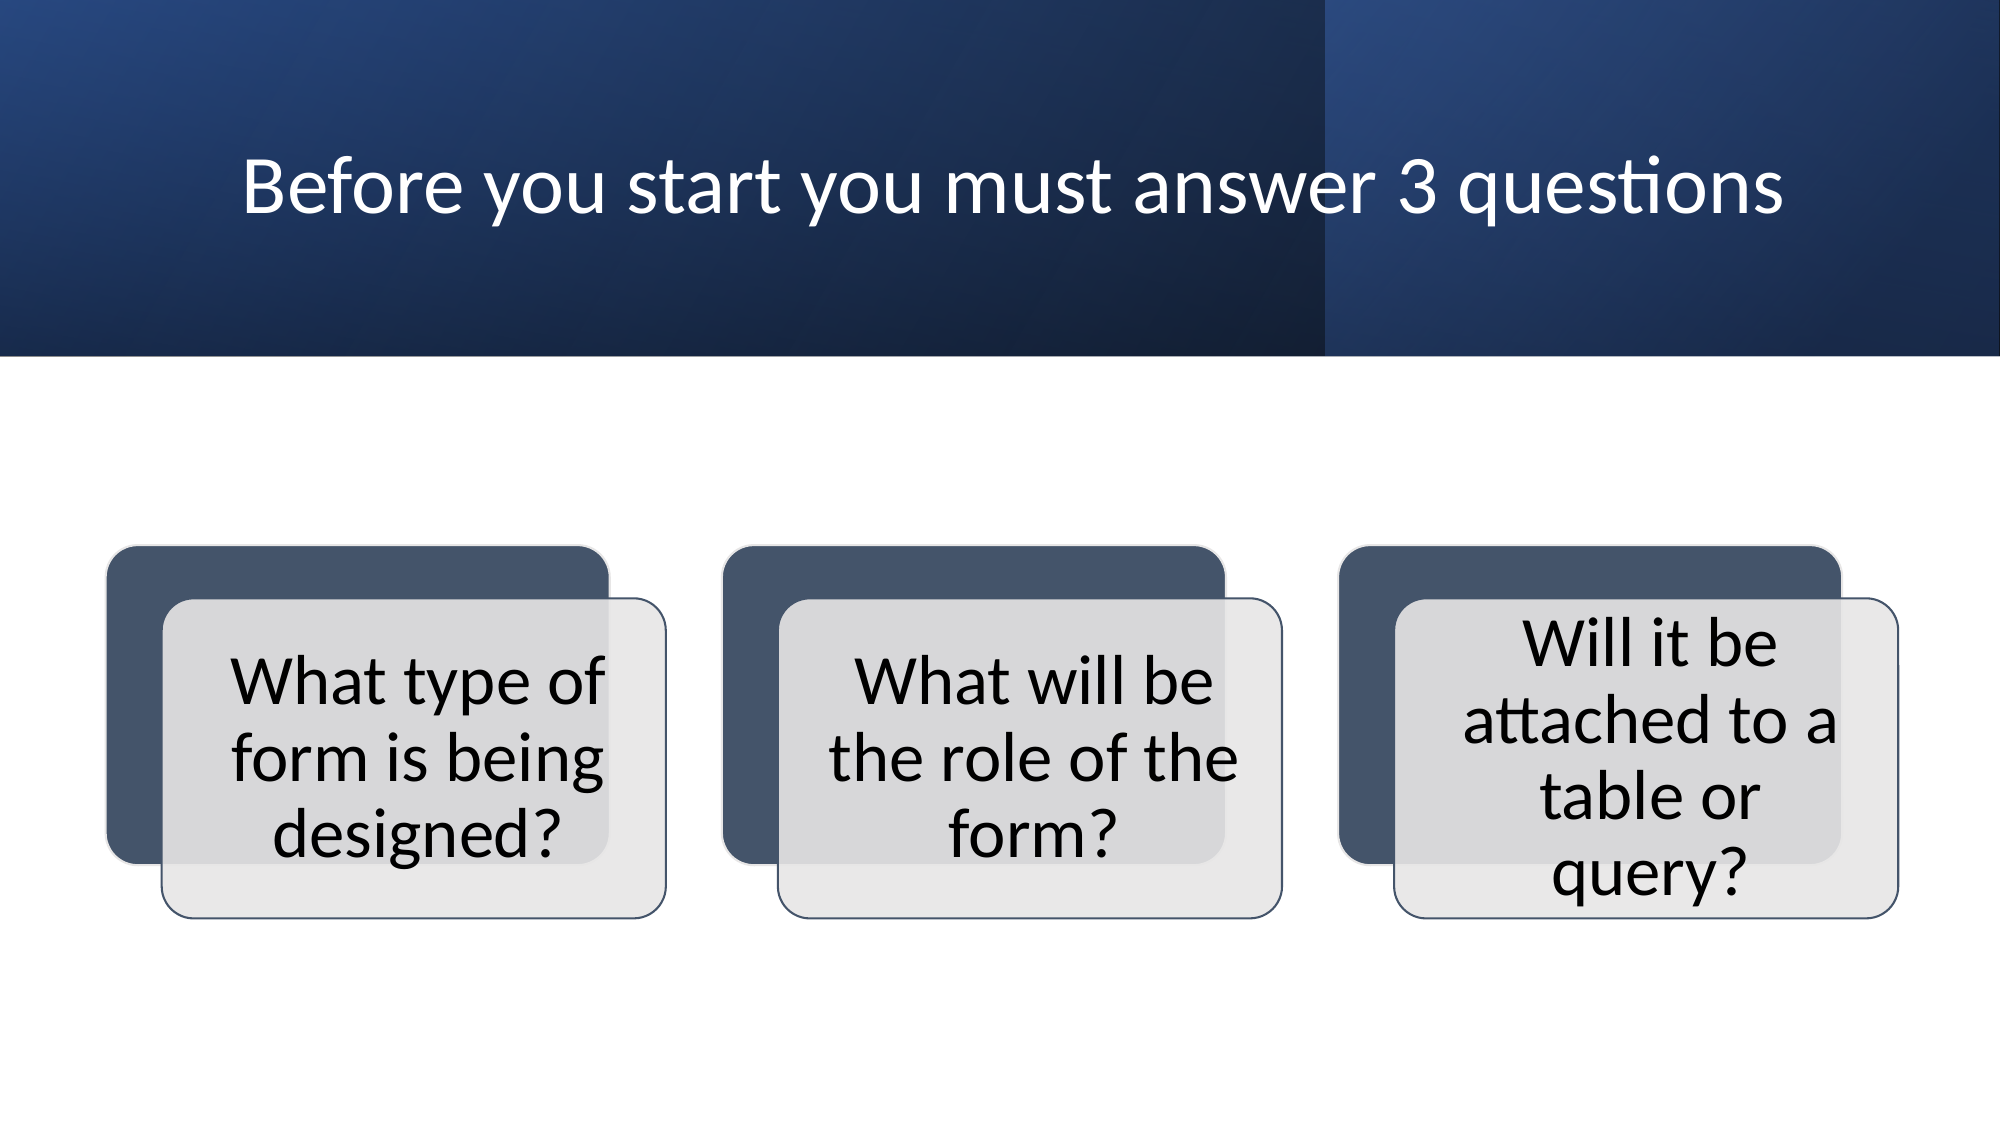

# Before you start you must answer 3 questions
What type of form is being designed?
What will be the role of the form?
Will it be attached to a table or query?